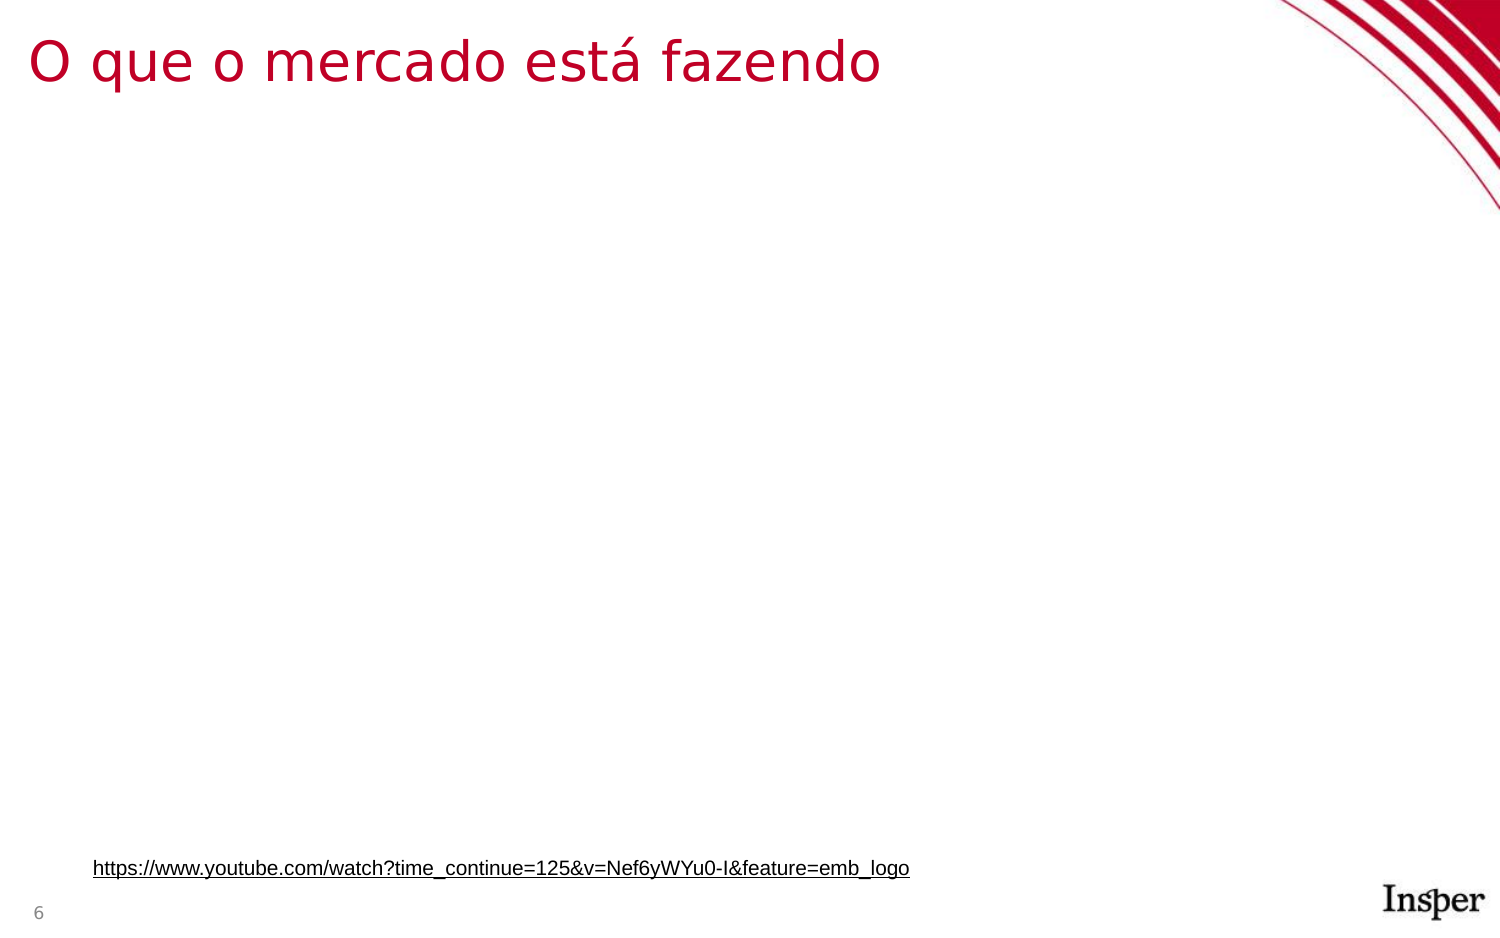

# O que o mercado está fazendo
https://www.youtube.com/watch?time_continue=125&v=Nef6yWYu0-I&feature=emb_logo
6